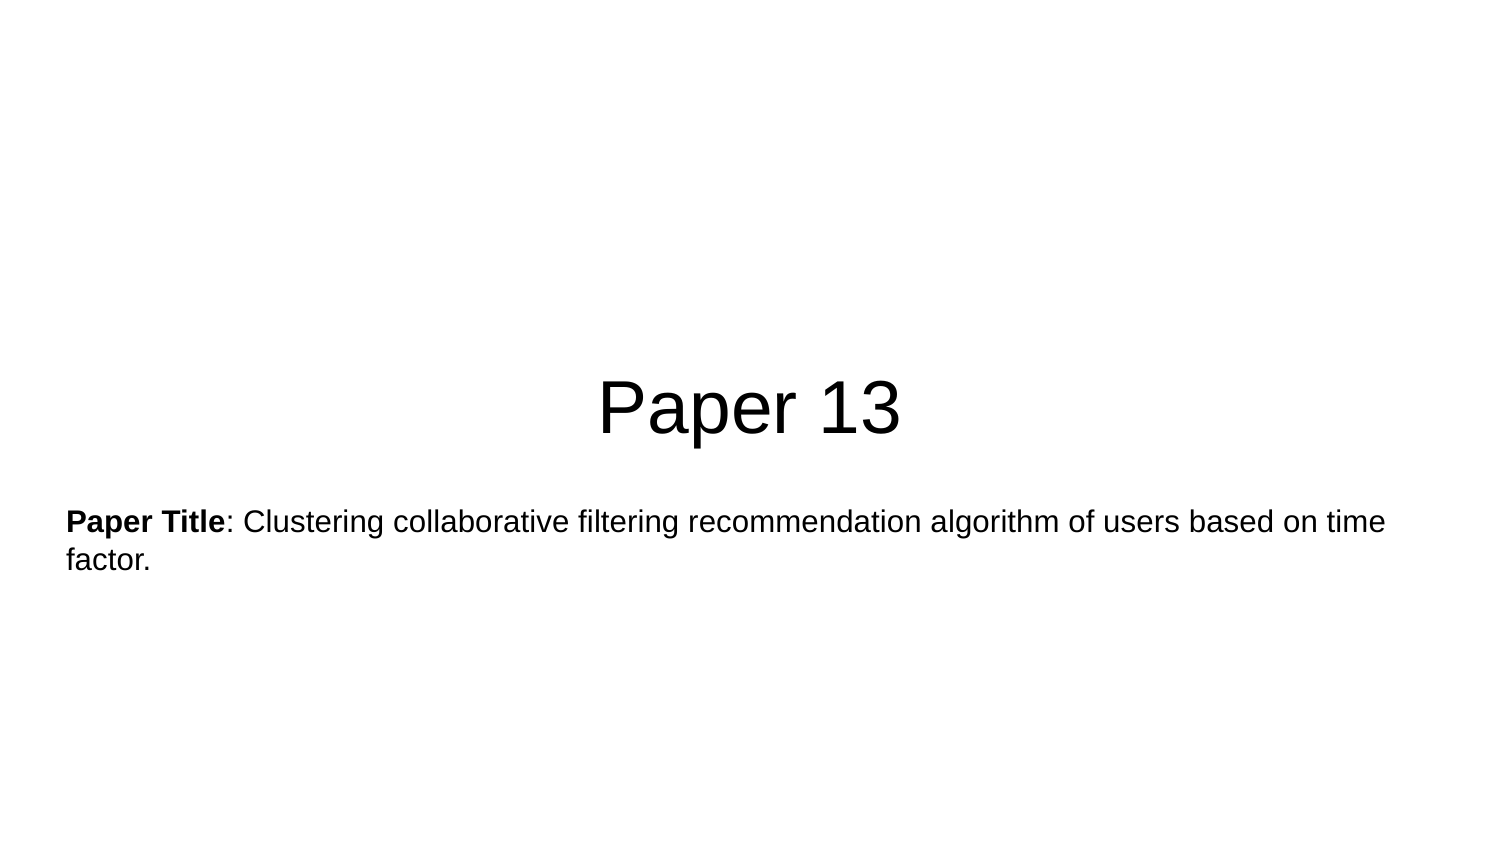

# Paper 13
Paper Title: Clustering collaborative filtering recommendation algorithm of users based on time factor.